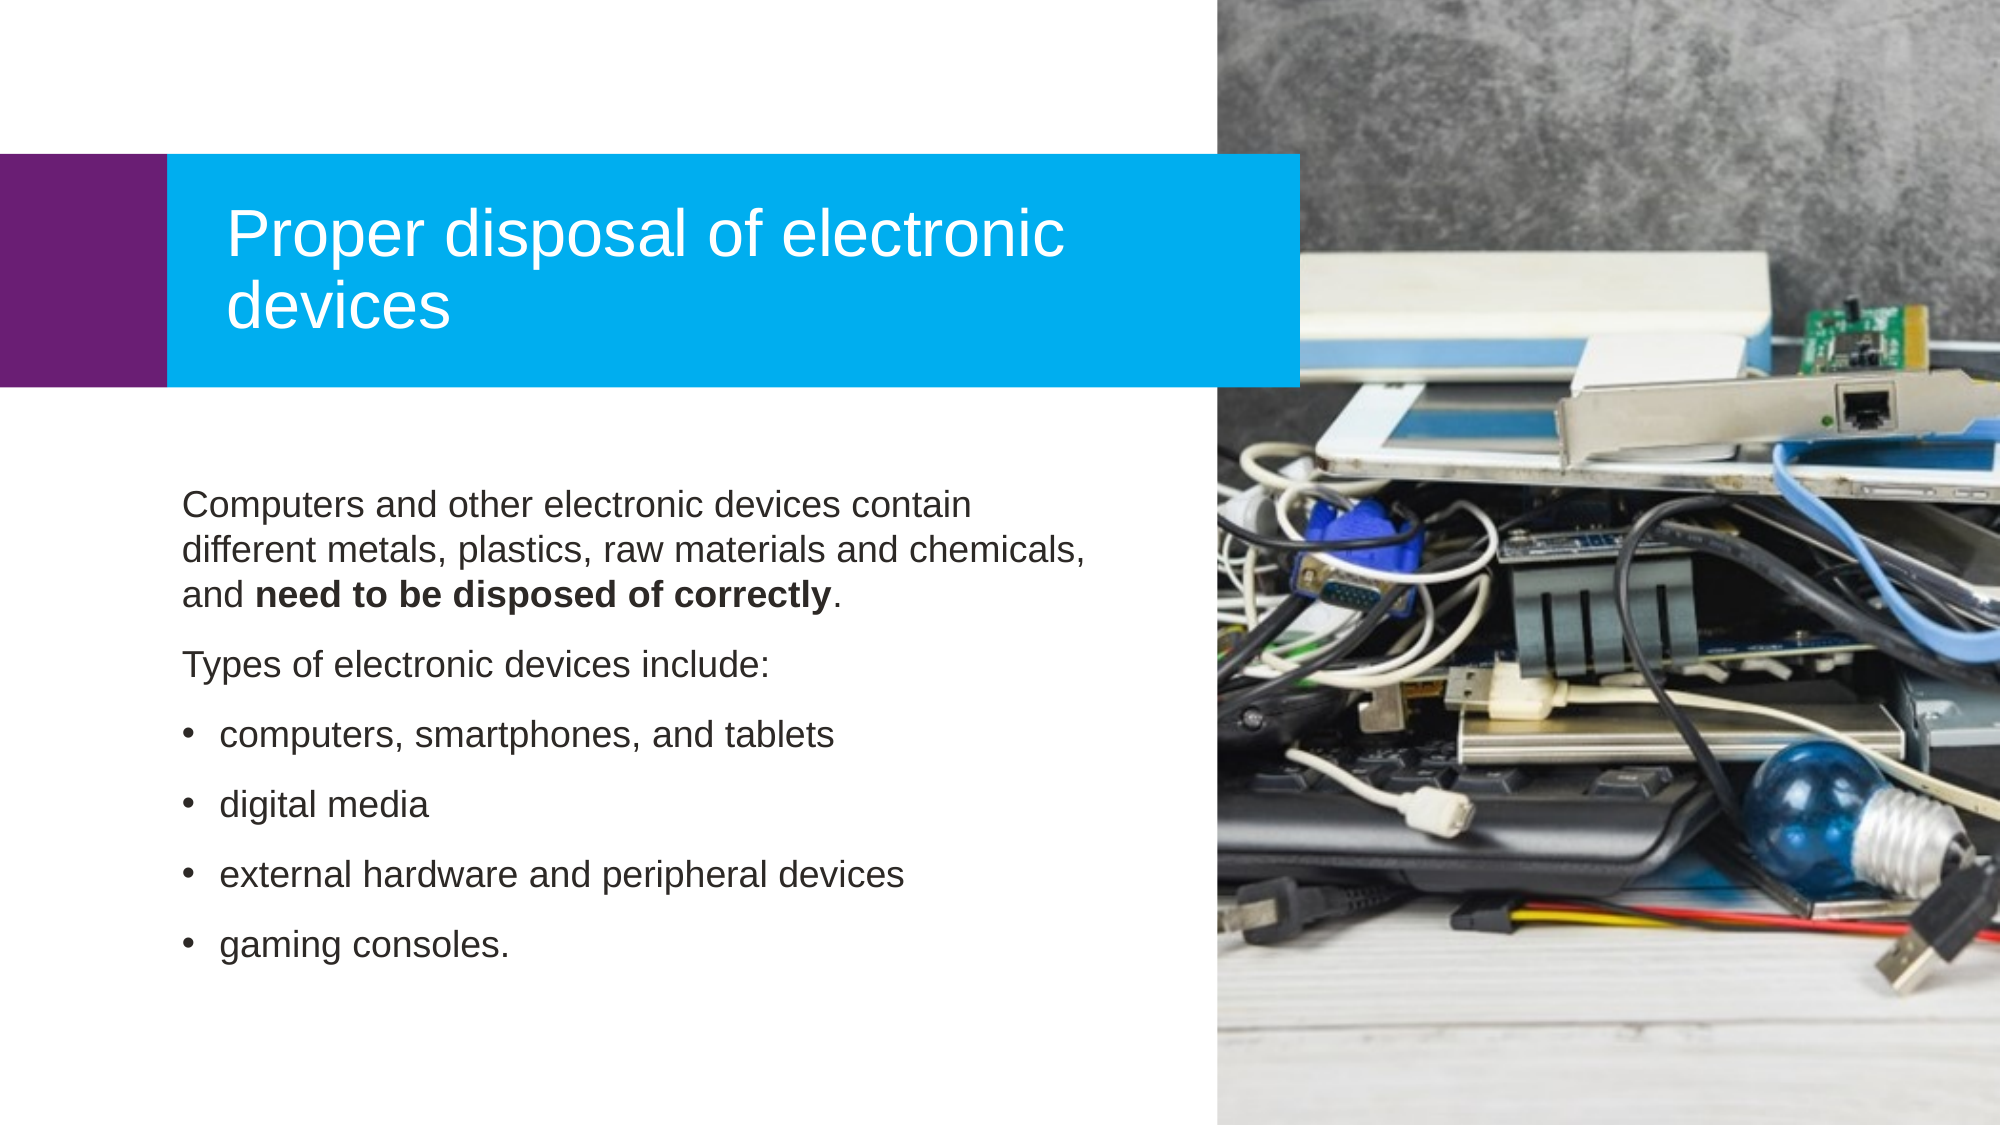

Proper disposal of electronic devices
Computers and other electronic devices contain different metals, plastics, raw materials and chemicals, and need to be disposed of correctly.
Types of electronic devices include:
computers, smartphones, and tablets
digital media
external hardware and peripheral devices
gaming consoles.